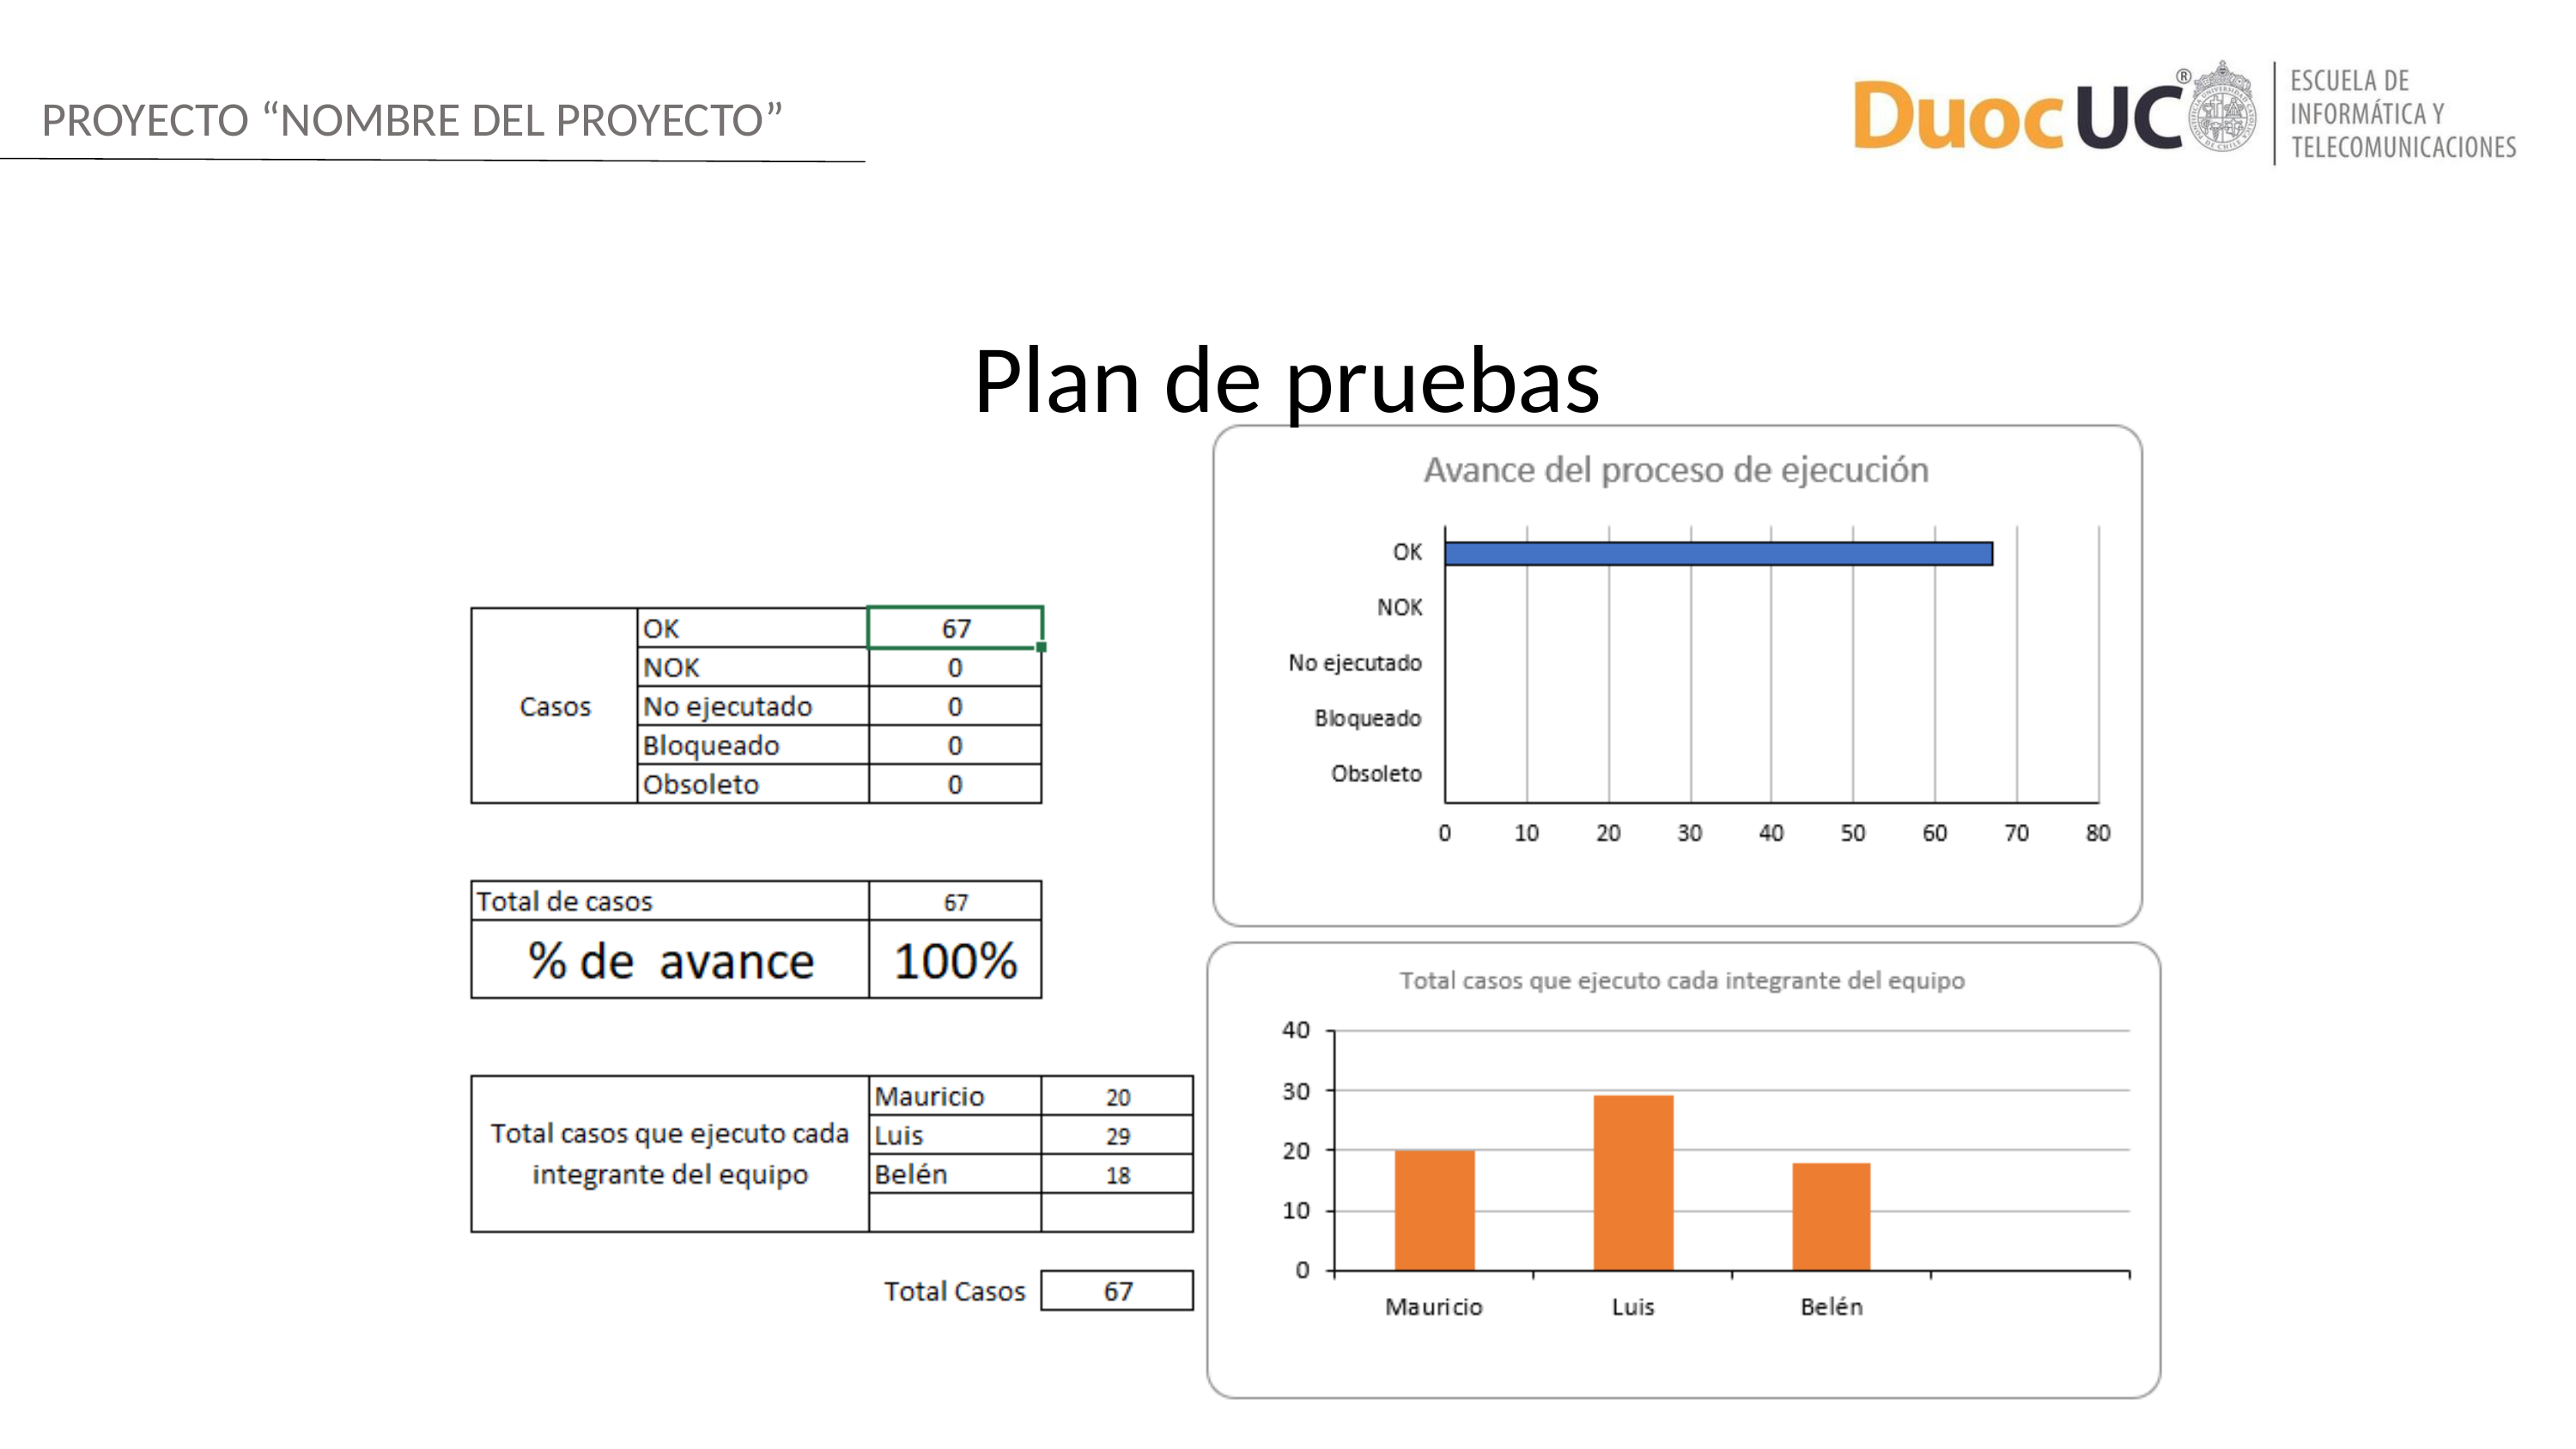

PROYECTO “NOMBRE DEL PROYECTO”
Plan de pruebas